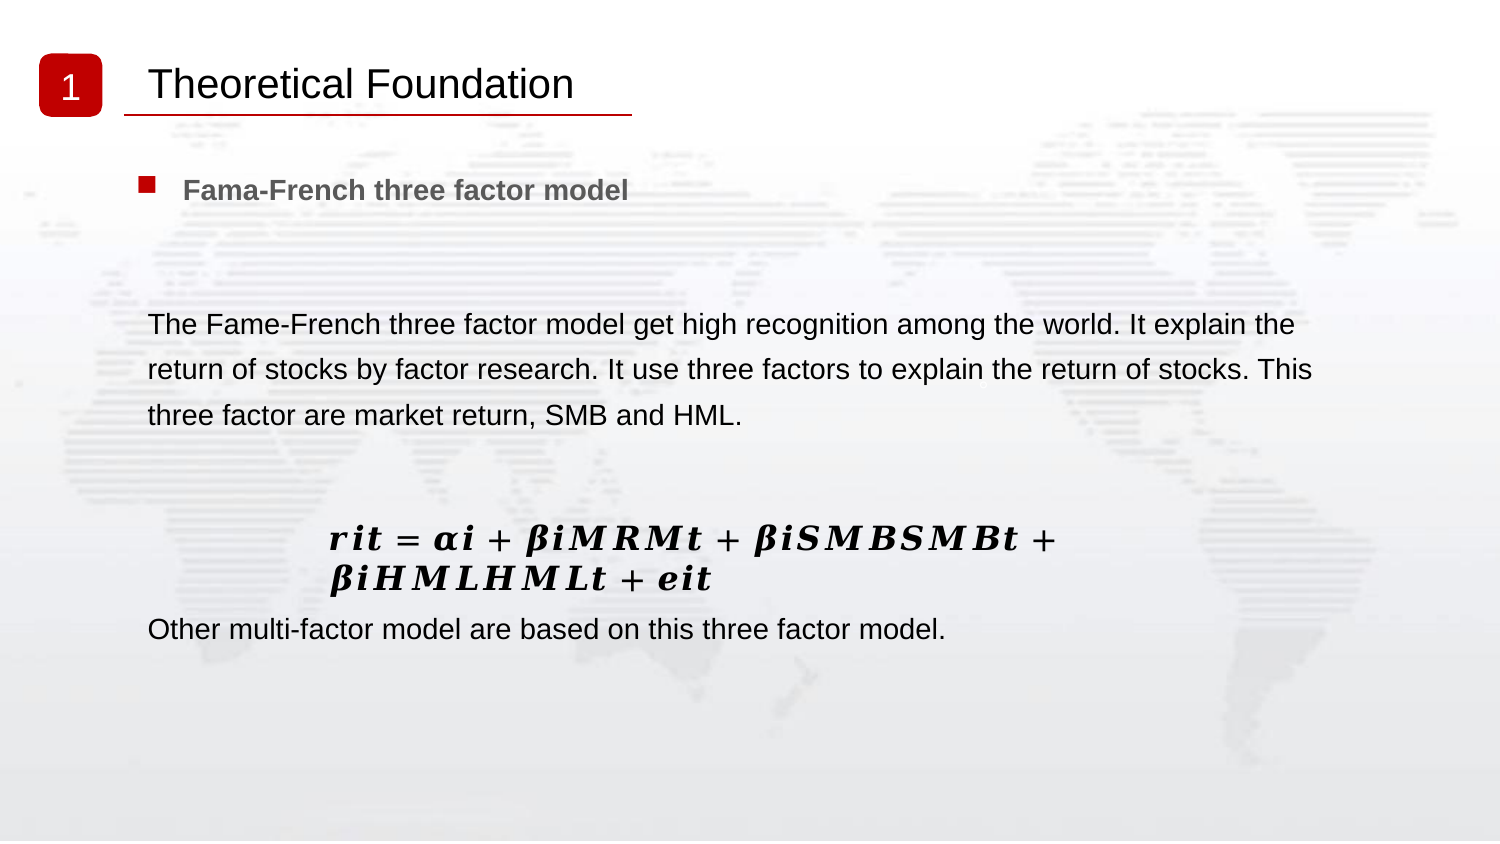

Theoretical Foundation
1
Fama-French three factor model
The Fame-French three factor model get high recognition among the world. It explain the return of stocks by factor research. It use three factors to explain the return of stocks. This three factor are market return, SMB and HML.
。
𝒓𝒊𝒕 = 𝜶𝒊 + 𝜷𝒊𝑴𝑹𝑴𝒕 + 𝜷𝒊𝑺𝑴𝑩𝑺𝑴𝑩𝒕 + 𝜷𝒊𝑯𝑴𝑳𝑯𝑴𝑳𝒕 + 𝒆𝒊𝒕
Other multi-factor model are based on this three factor model.